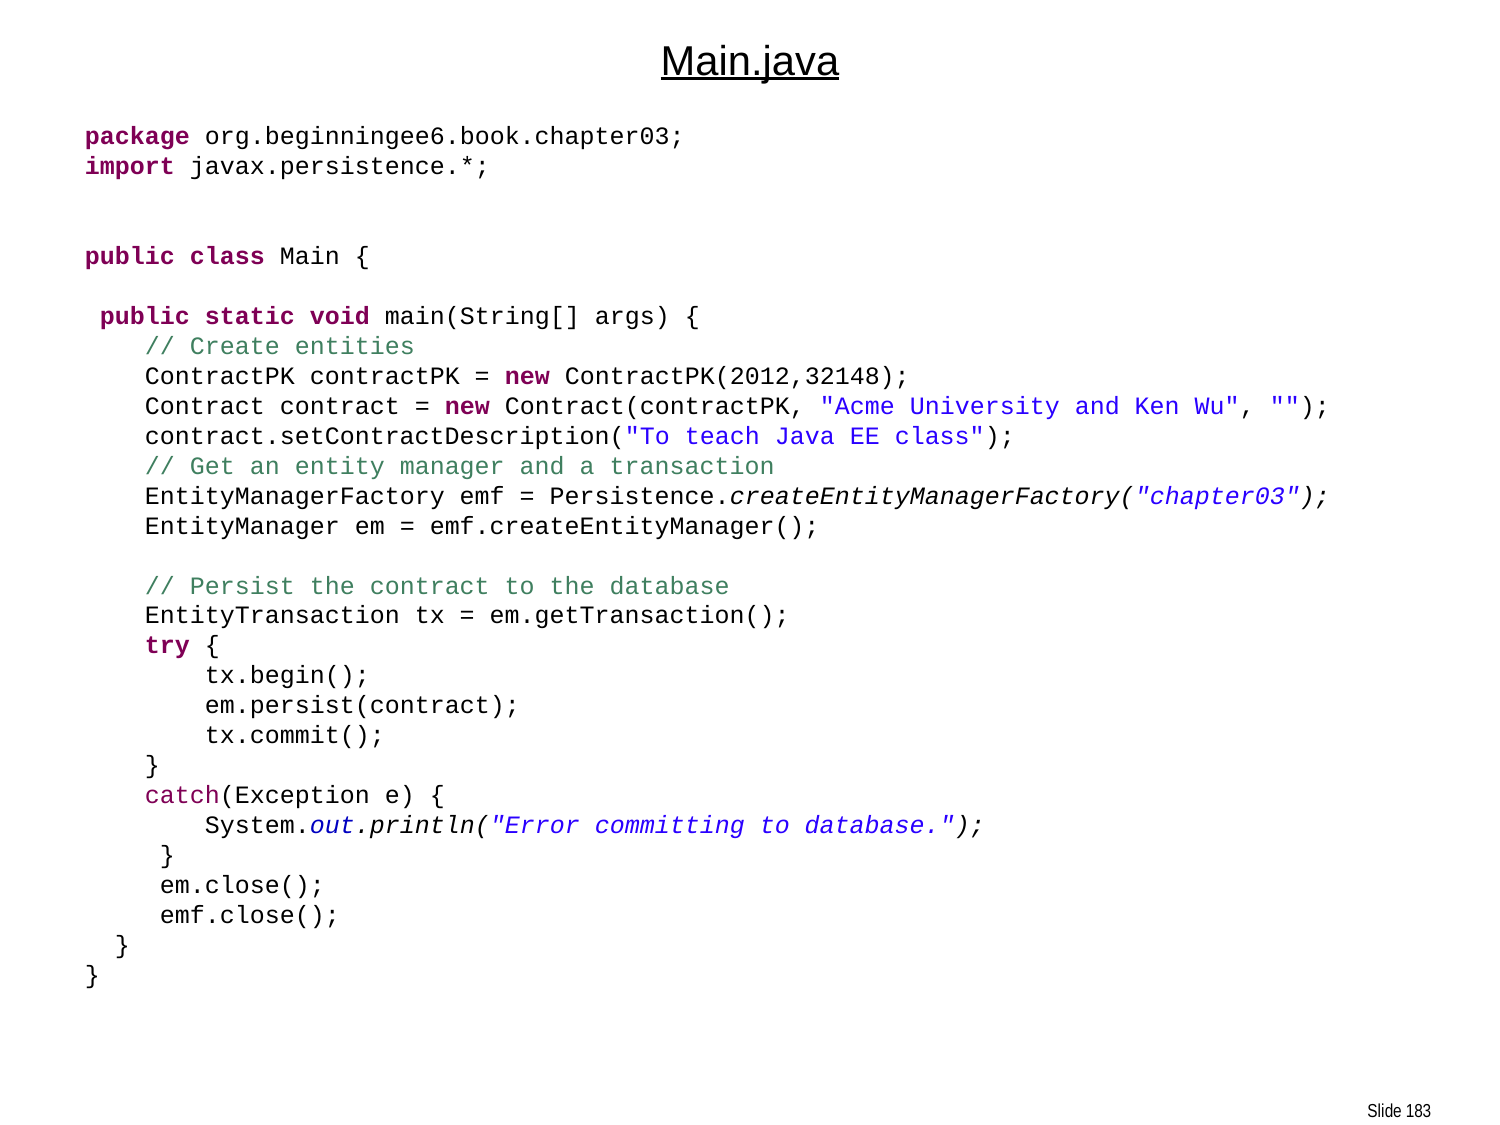

183
# Main.java
package org.beginningee6.book.chapter03;
import javax.persistence.*;

public class Main {

 public static void main(String[] args) {
    // Create entities
    ContractPK contractPK = new ContractPK(2012,32148);
    Contract contract = new Contract(contractPK, "Acme University and Ken Wu", "");
    contract.setContractDescription("To teach Java EE class");
    // Get an entity manager and a transaction
    EntityManagerFactory emf = Persistence.createEntityManagerFactory("chapter03");
    EntityManager em = emf.createEntityManager();

    // Persist the contract to the database
    EntityTransaction tx = em.getTransaction();
    try {
        tx.begin();
        em.persist(contract);
        tx.commit();
    }
    catch(Exception e) {
        System.out.println("Error committing to database.");
     }
     em.close();
     emf.close();
  }
}